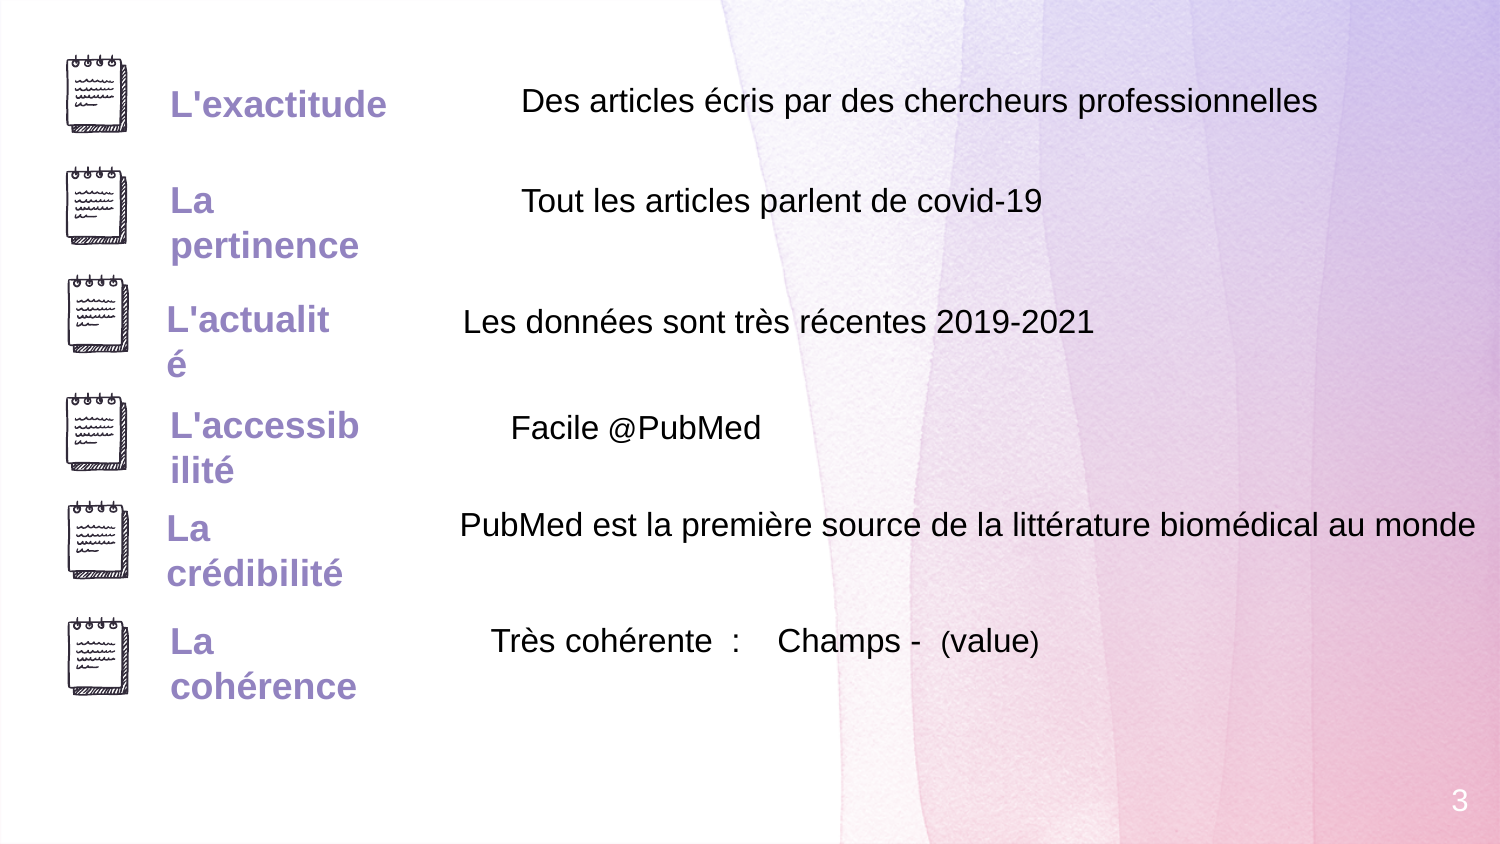

Des articles écris par des chercheurs professionnelles

L'exactitude

La pertinence

Tout les articles parlent de covid-19

L'actualité
Les données sont très récentes 2019-2021

L'accessibilité
Facile @PubMed
PubMed est la première source de la littérature biomédical au monde
La crédibilité

La cohérence

Très cohérente  :    Champs -  (value)

3